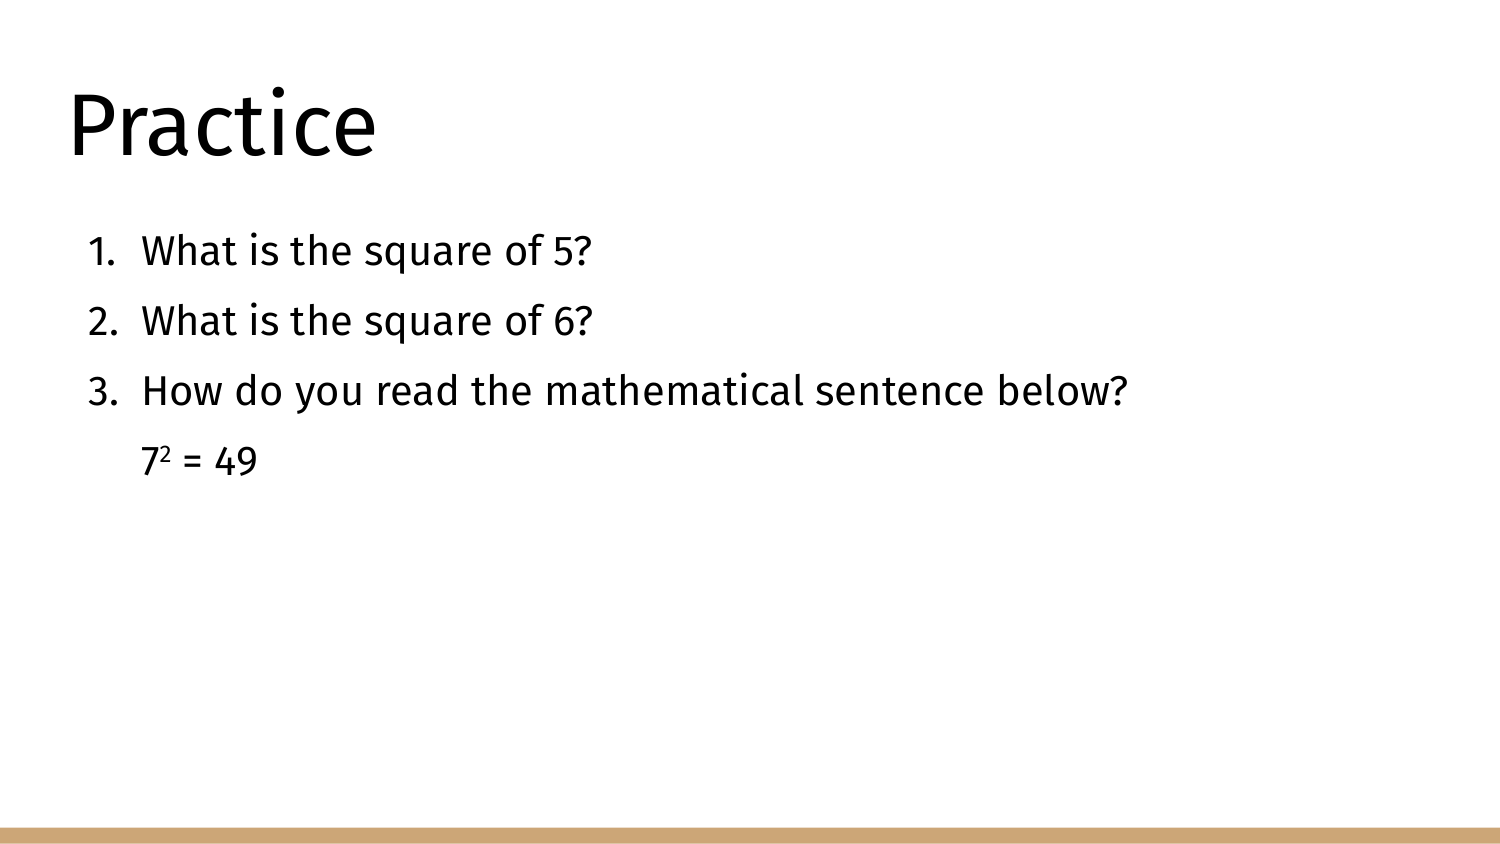

# Practice
What is the square of 5?
What is the square of 6?
How do you read the mathematical sentence below?
72 = 49